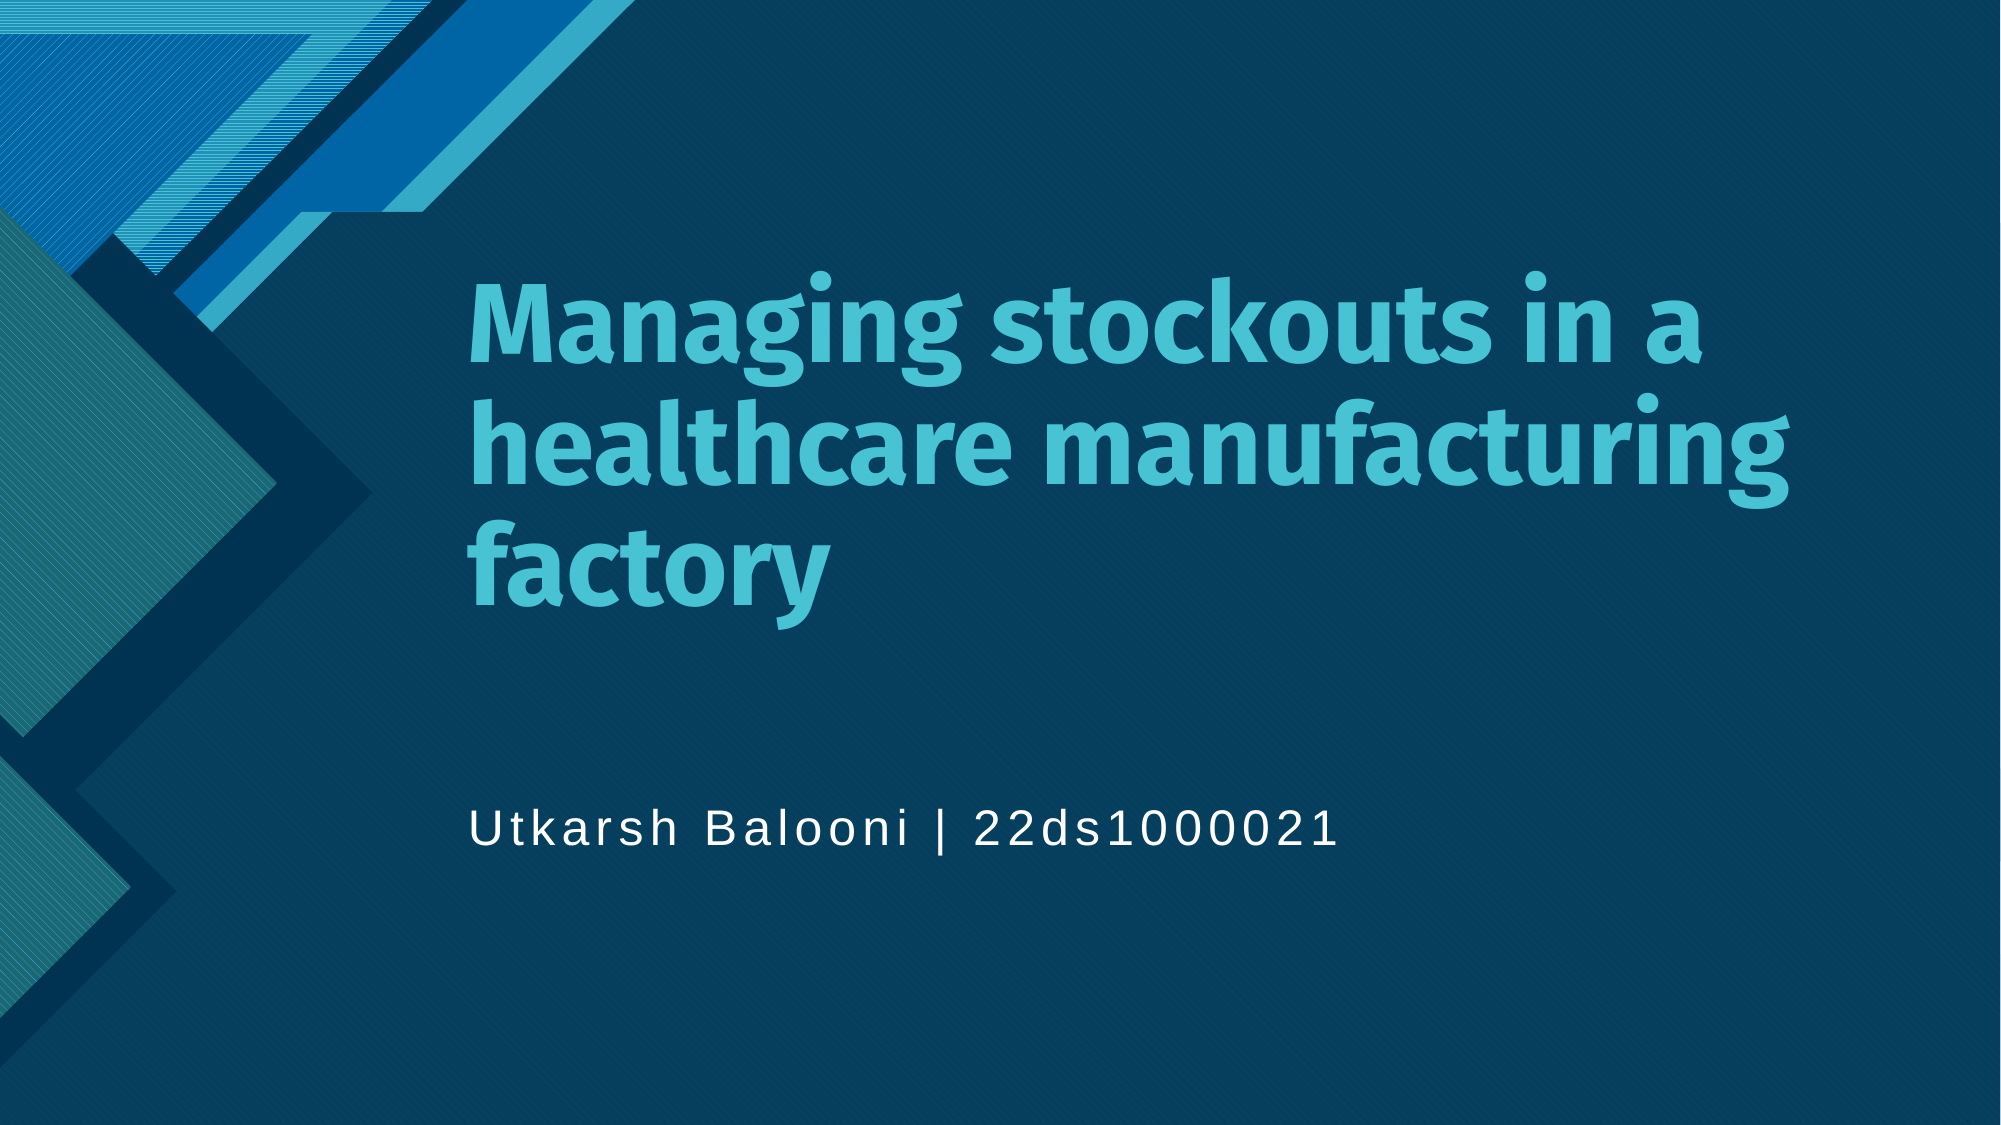

# Managing stockouts in a healthcare manufacturing factory
Utkarsh Balooni | 22ds1000021